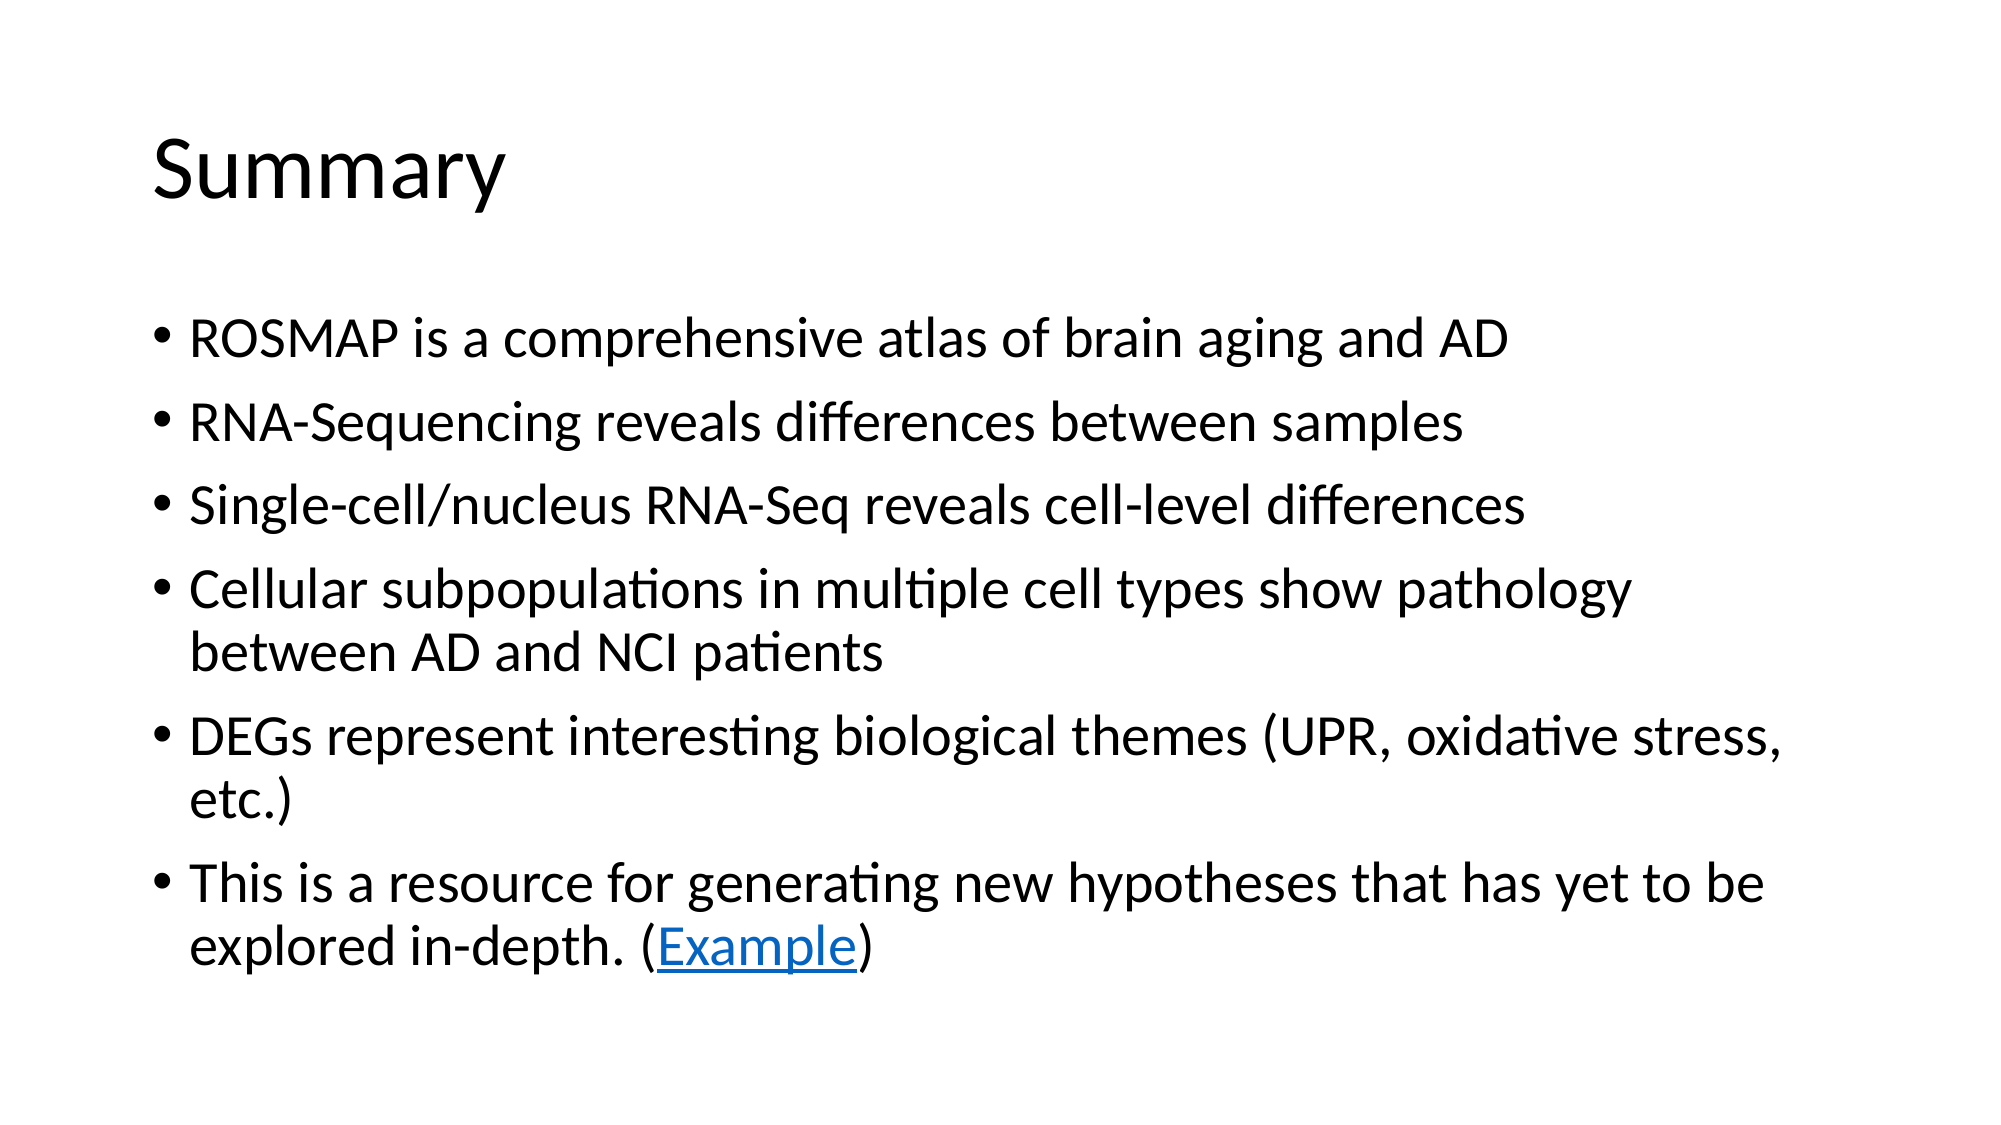

# Summary
ROSMAP is a comprehensive atlas of brain aging and AD
RNA-Sequencing reveals differences between samples
Single-cell/nucleus RNA-Seq reveals cell-level differences
Cellular subpopulations in multiple cell types show pathology between AD and NCI patients
DEGs represent interesting biological themes (UPR, oxidative stress, etc.)
This is a resource for generating new hypotheses that has yet to be explored in-depth. (Example)